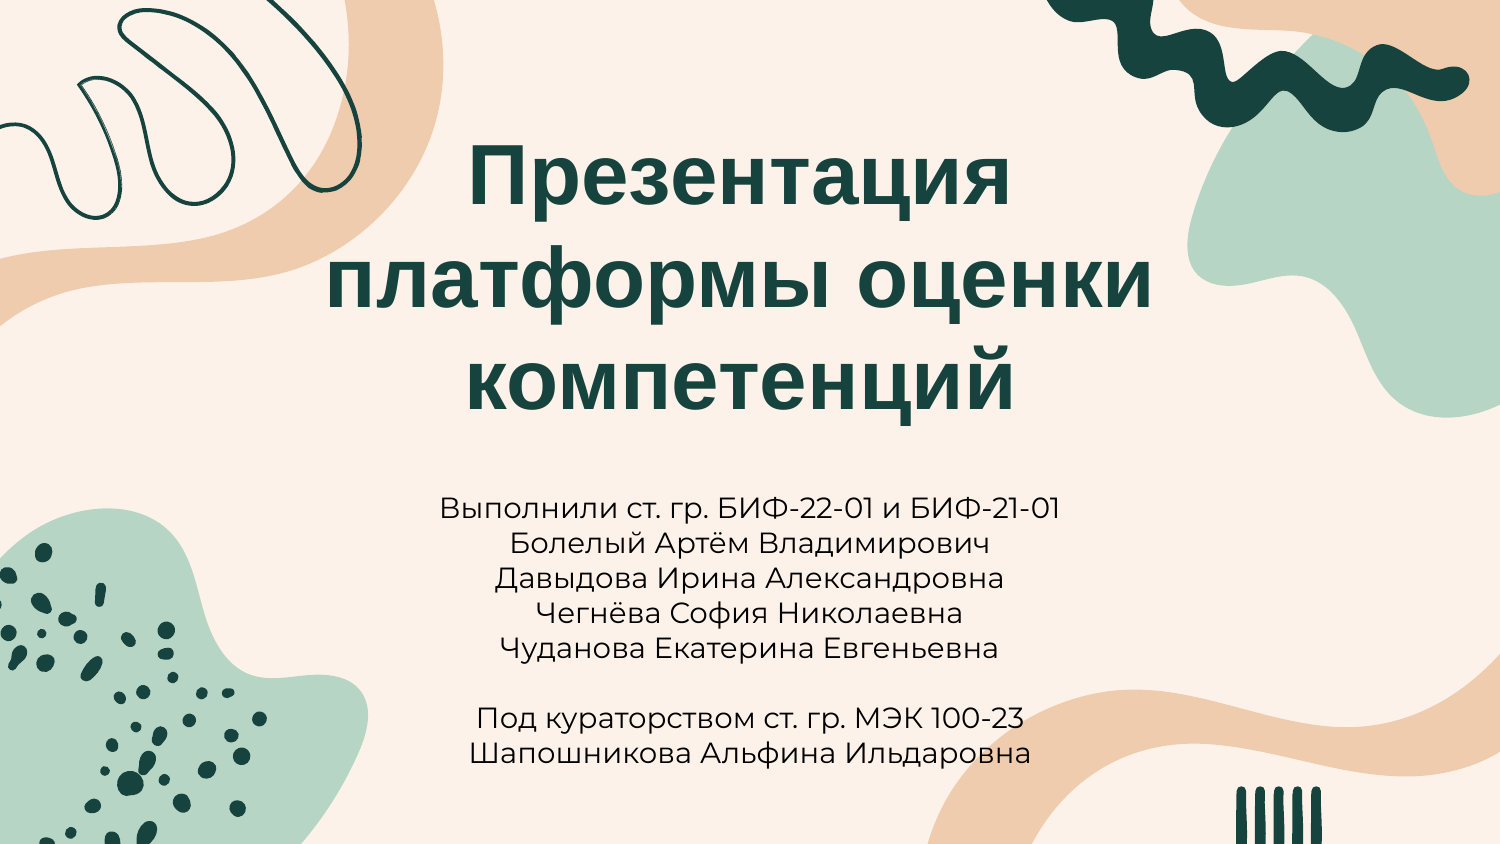

# Презентация платформы оценки компетенций
Выполнили ст. гр. БИФ-22-01 и БИФ-21-01
Болелый Артём Владимирович
Давыдова Ирина Александровна
Чегнёва София Николаевна
Чуданова Екатерина Евгеньевна

Под кураторством ст. гр. МЭК 100-23
Шапошникова Альфина Ильдаровна